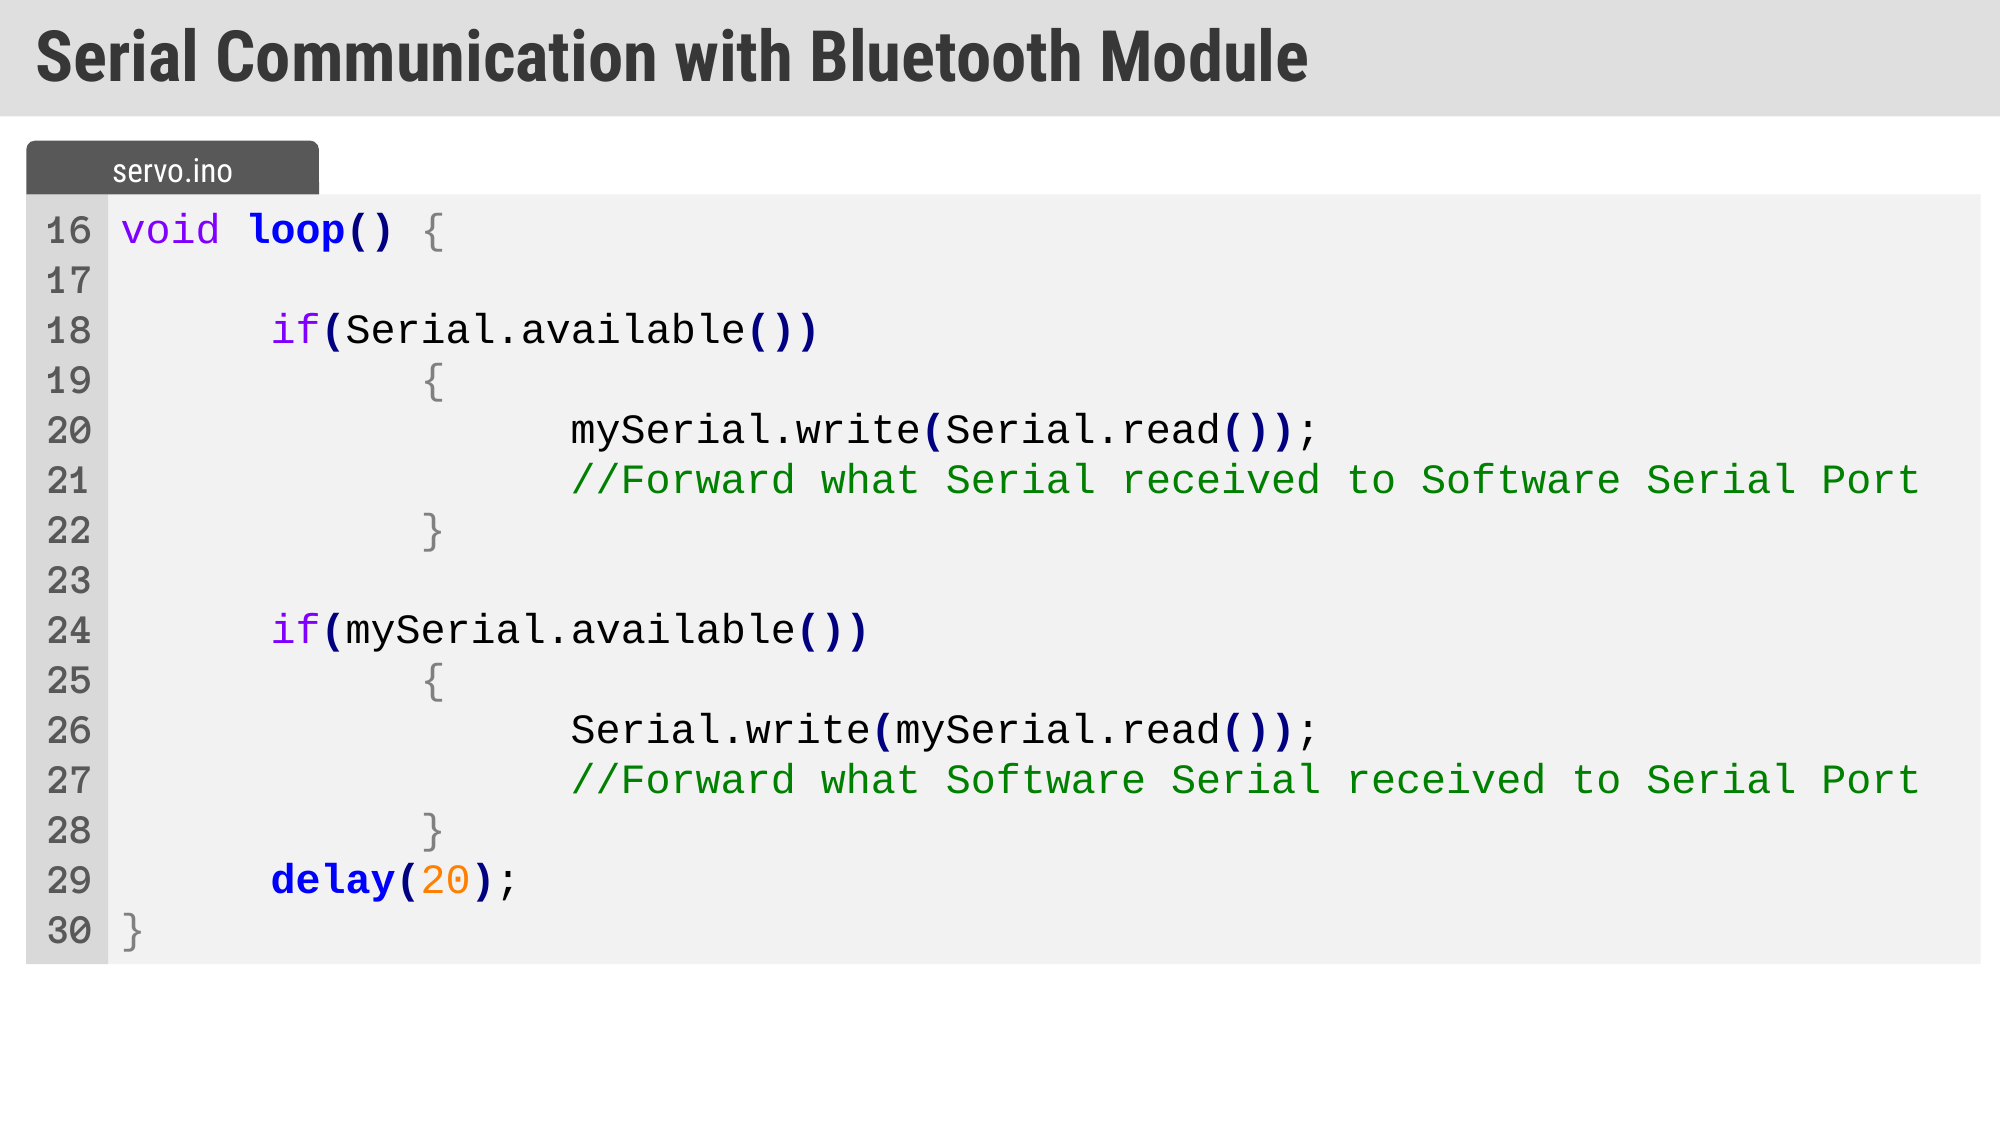

Serial Communication with Bluetooth Module
servo.ino
16
17
18
19
20
21
22
23
24
25
26
27
28
29
30
void loop() {

if(Serial.available())
	{
		mySerial.write(Serial.read());
		//Forward what Serial received to Software Serial Port 	}

if(mySerial.available())
	{
		Serial.write(mySerial.read());
		//Forward what Software Serial received to Serial Port 	}
delay(20);
}